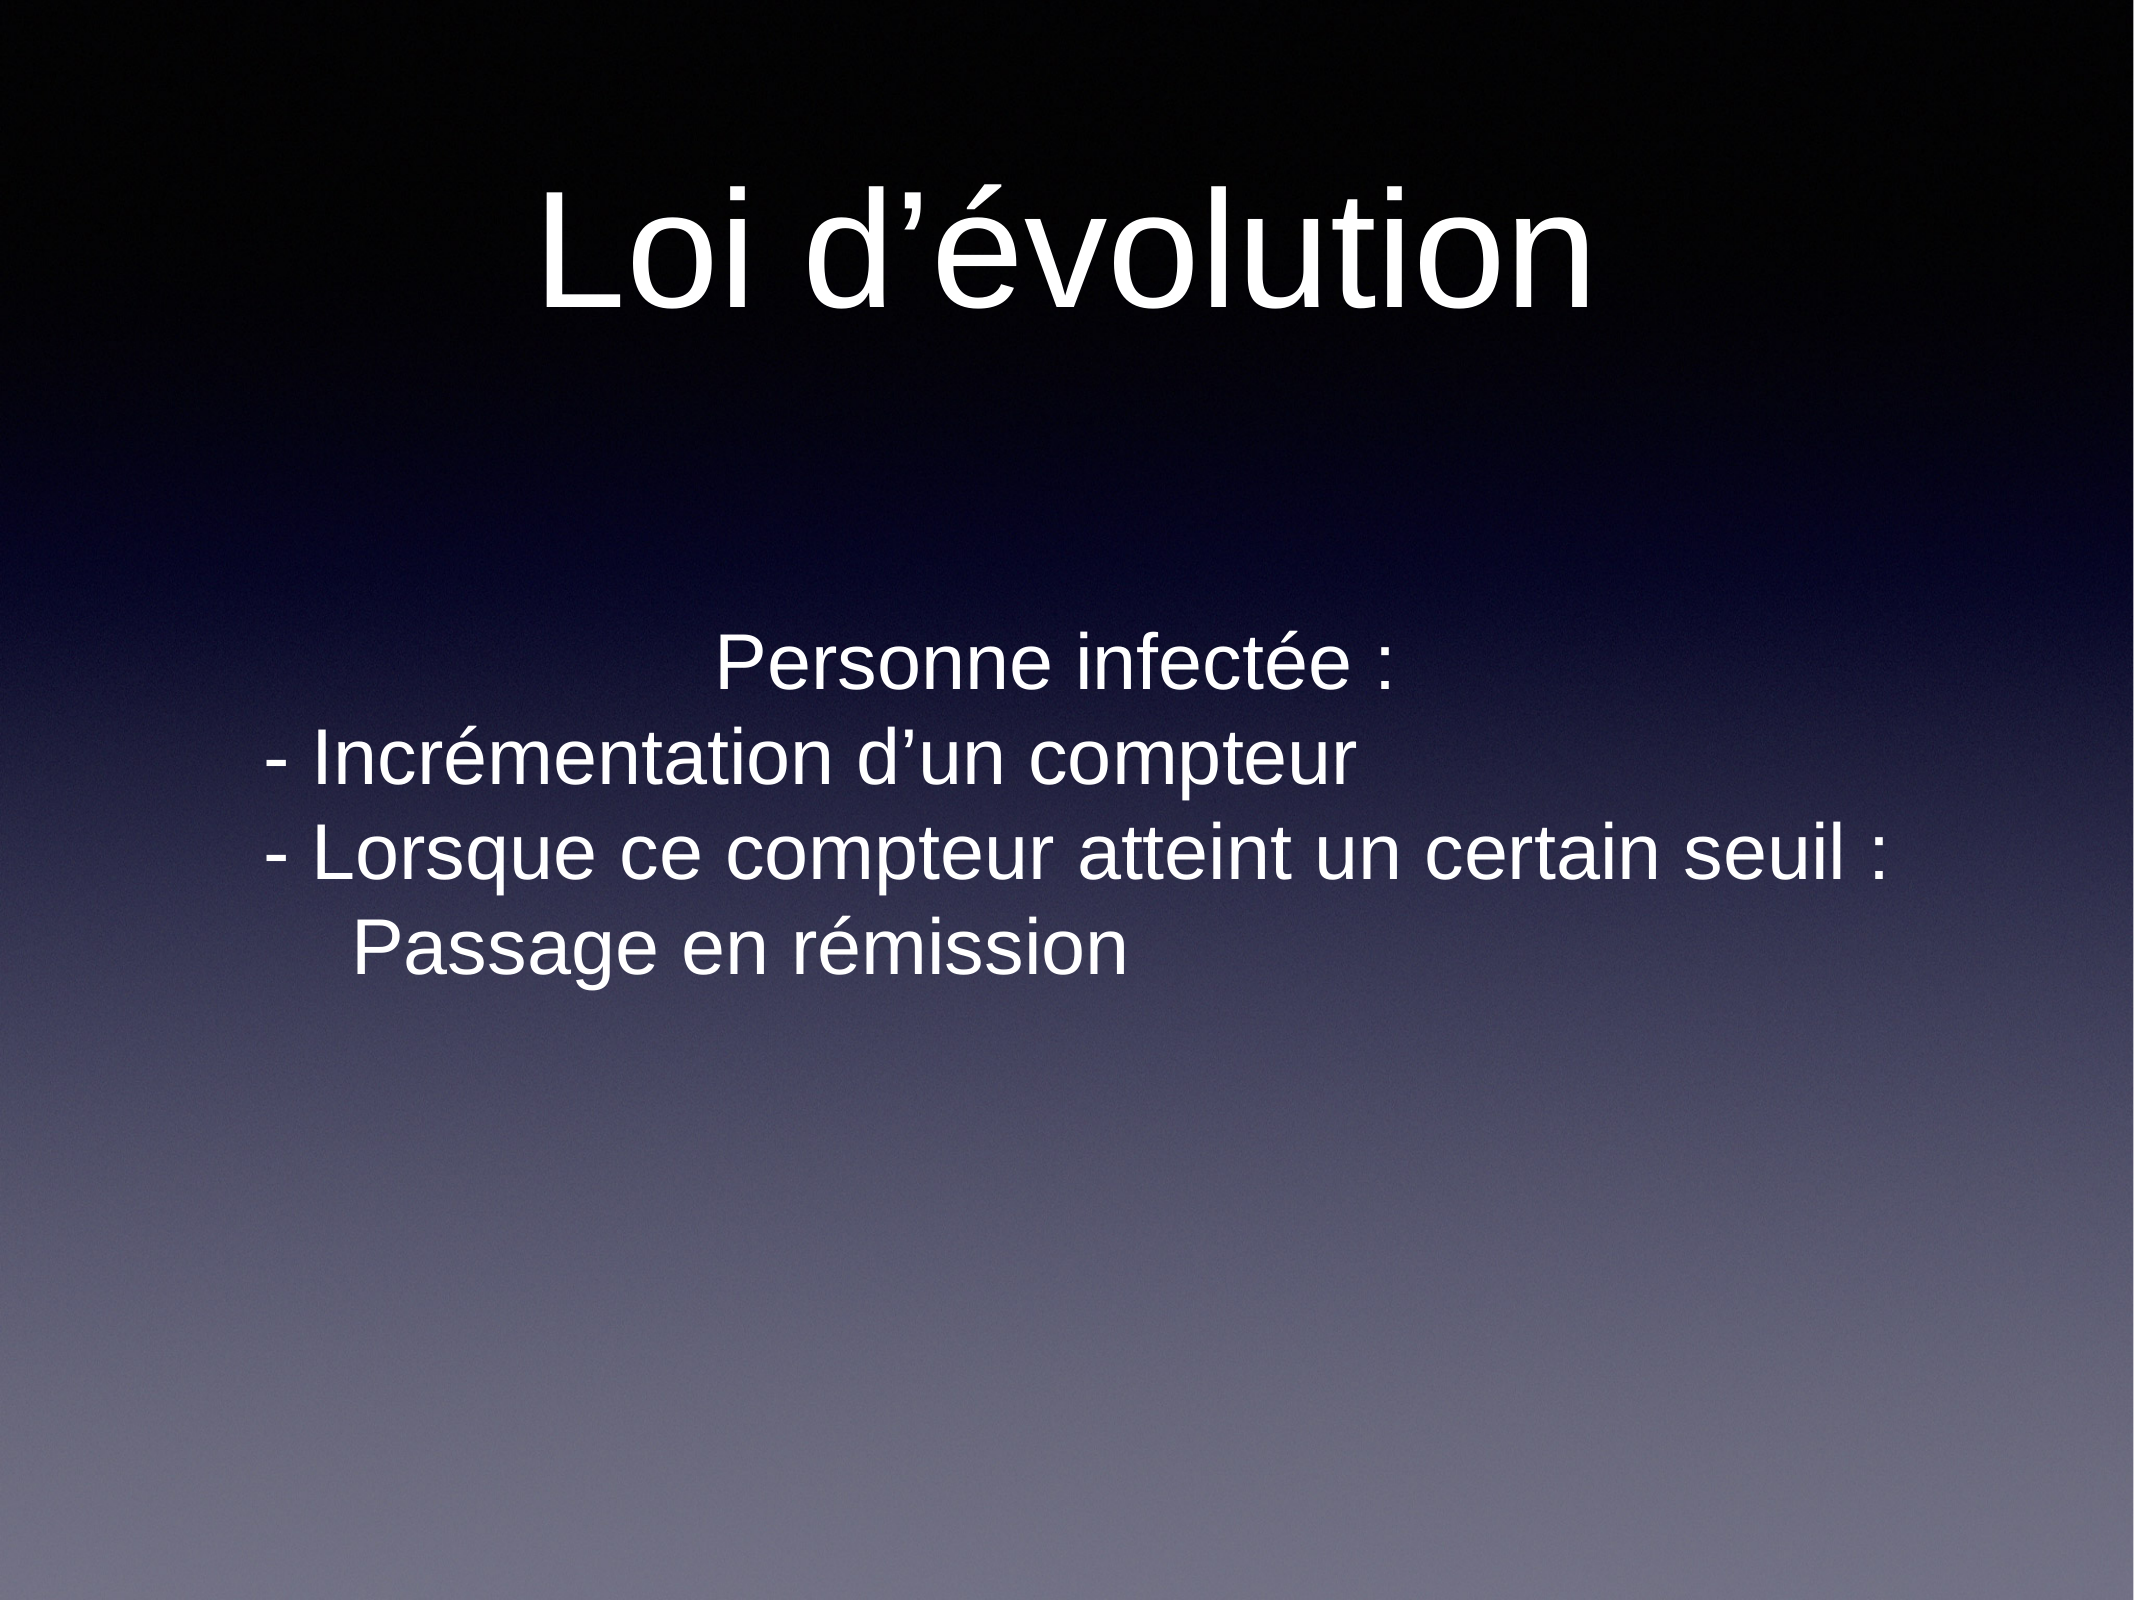

# Loi d’évolution
Personne infectée :
 - Incrémentation d’un compteur
 - Lorsque ce compteur atteint un certain seuil :
     Passage en rémission